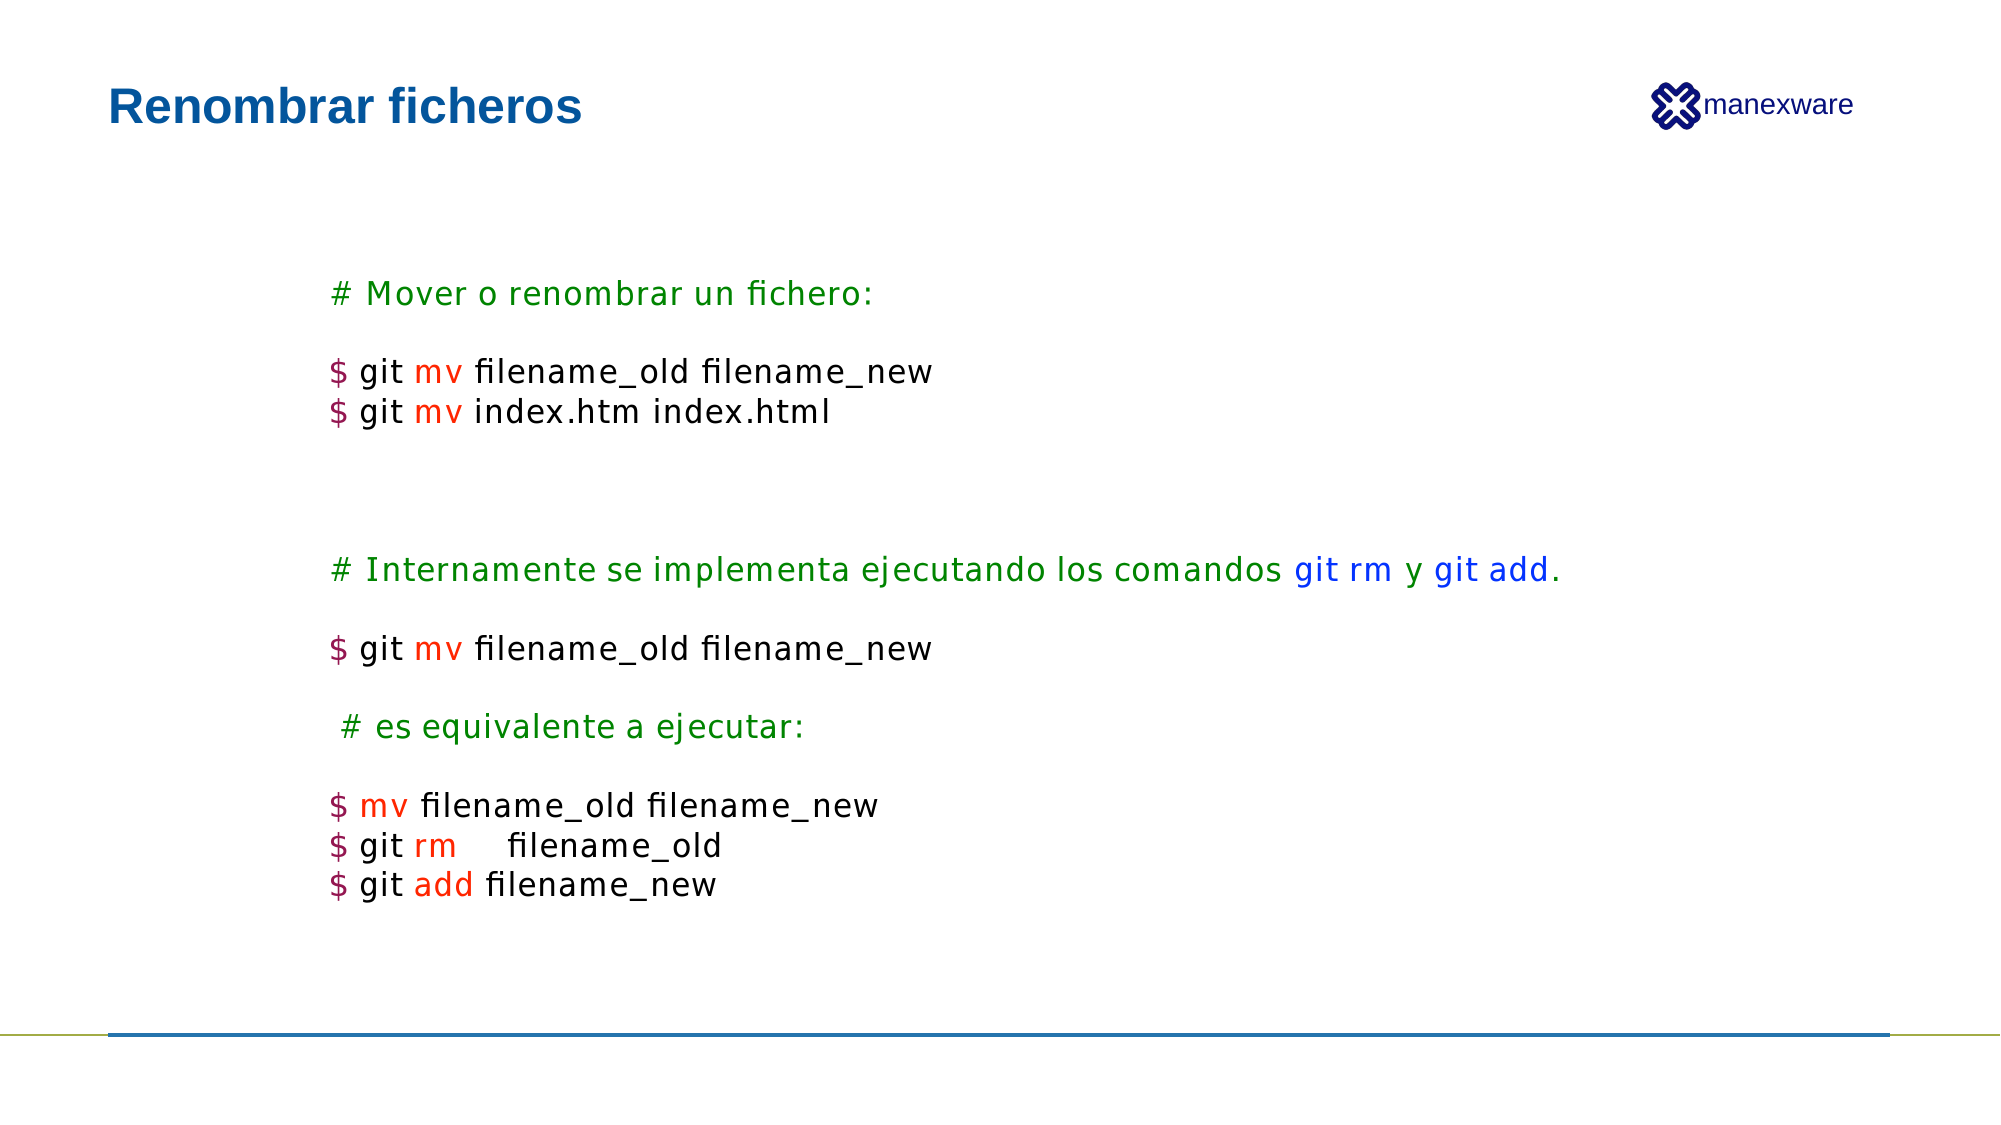

# Renombrar ficheros
# Mover o renombrar un fichero:

$ git mv filename_old filename_new
$ git mv index.htm index.html

# Internamente se implementa ejecutando los comandos git rm y git add.
$ git mv filename_old filename_new  # es equivalente a ejecutar:

$ mv filename_old filename_new
$ git rm	filename_old
$ git add filename_new